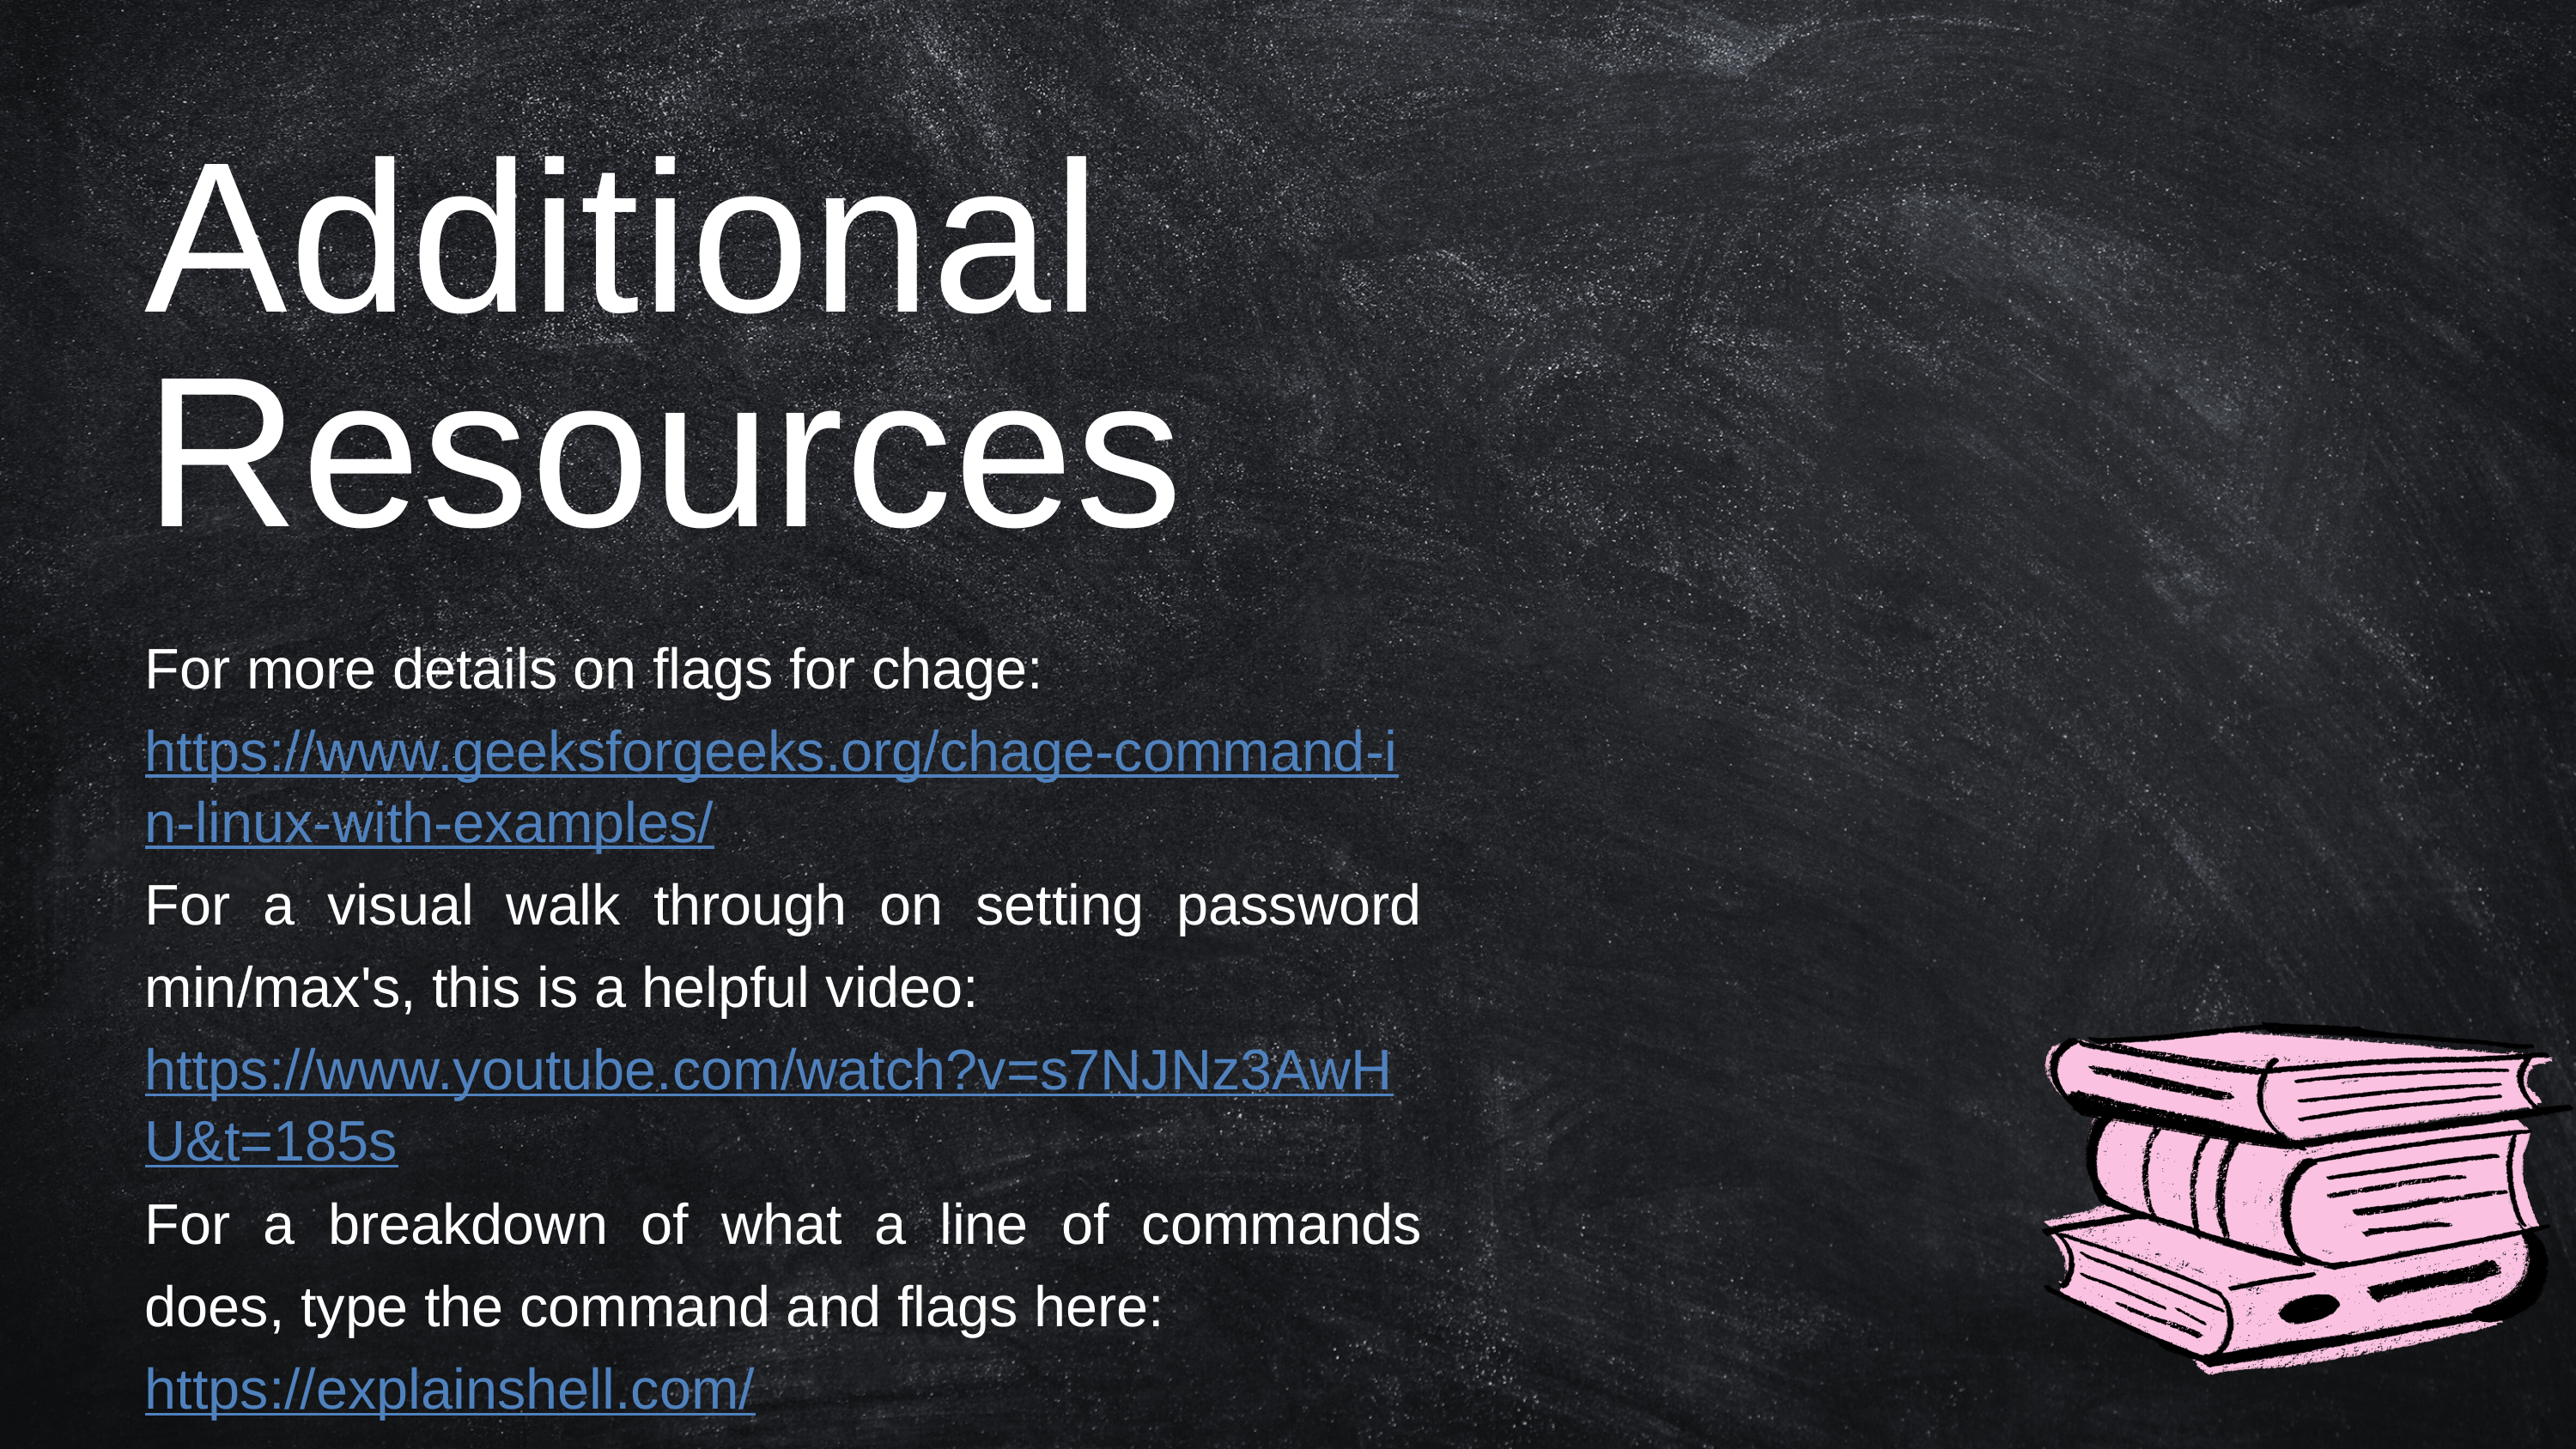

Additional Resources
For more details on flags for chage:
https://www.geeksforgeeks.org/chage-command-in-linux-with-examples/
For a visual walk through on setting password min/max's, this is a helpful video:
https://www.youtube.com/watch?v=s7NJNz3AwHU&t=185s
For a breakdown of what a line of commands does, type the command and flags here:
https://explainshell.com/